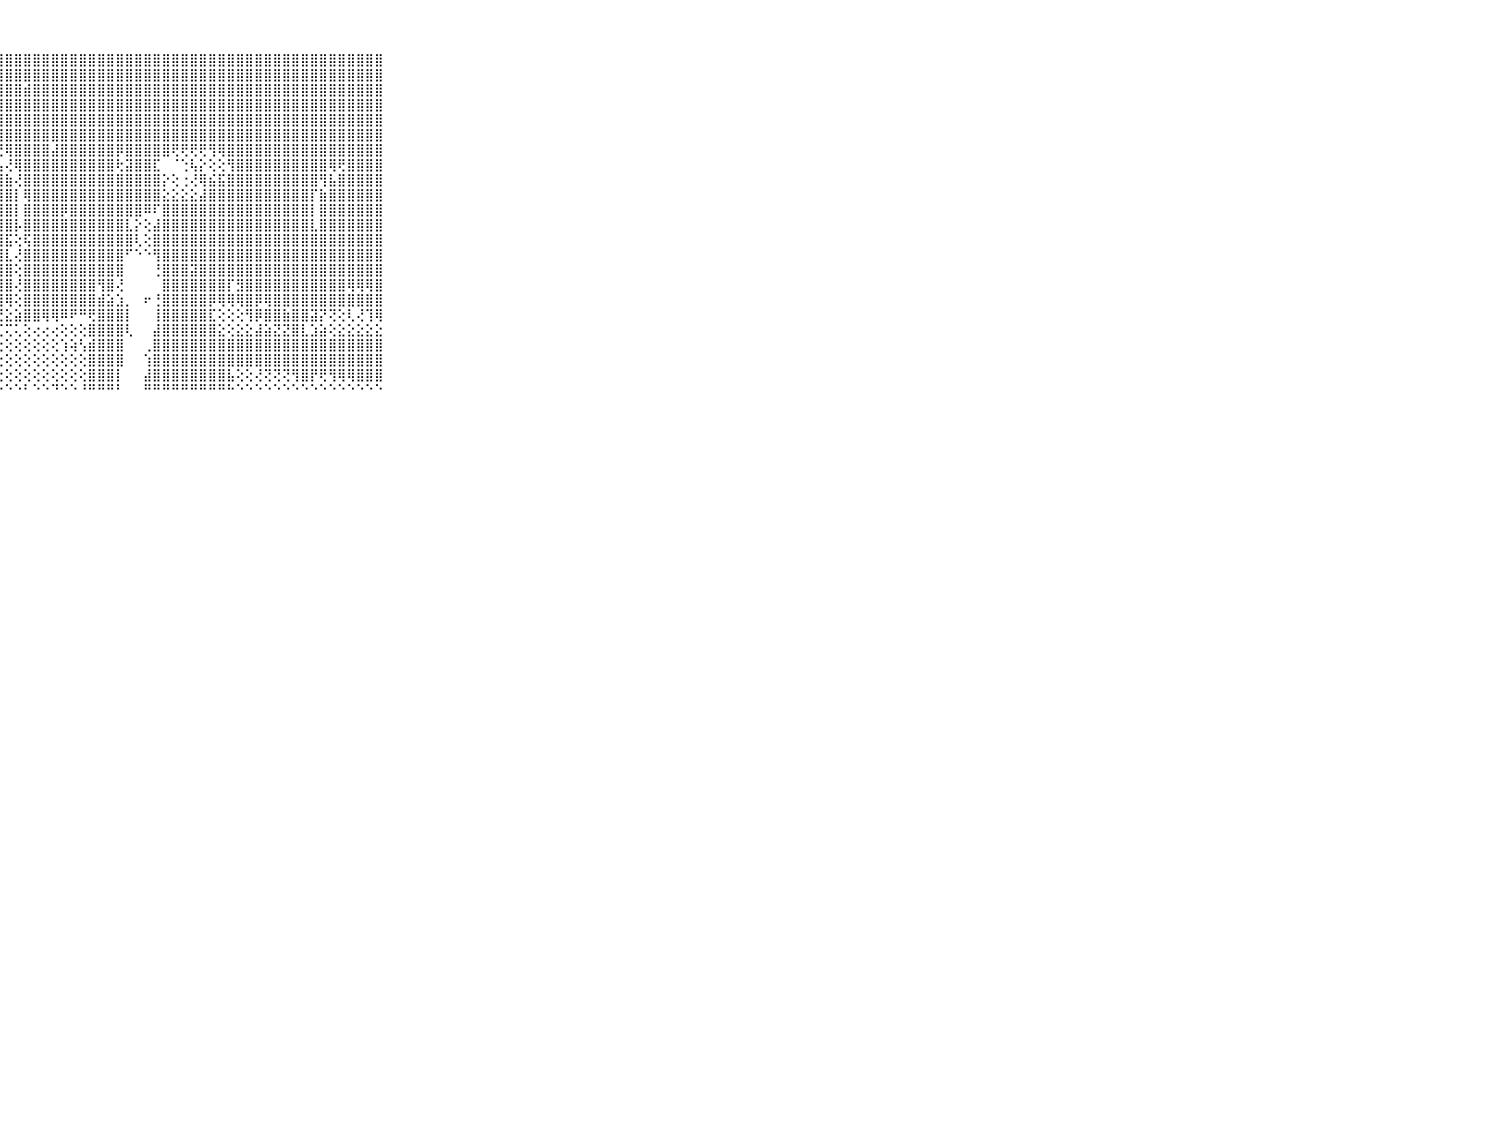

⠀⠀⠀⠀⠀⠀⠀⠀⠀⠀⠀⢻⢿⡾⣿⣿⢿⣿⣿⣿⣿⣿⣿⣿⣿⣿⣿⣿⣿⣿⣿⣿⣿⣿⣿⣿⣿⣿⣿⣿⣿⣿⣿⣿⣿⣿⣿⣿⣿⣿⣿⣿⣿⣿⣿⣿⣿⣿⣿⣿⣿⣿⣿⣿⣿⣿⣿⣿⣿⠀⠀⠀⠀⠀⠀⠀⠀⠀⠀⠀⠀
⠀⠀⠀⠀⠀⠀⠀⠀⠀⠀⠀⢝⣿⣿⣿⣿⣿⣿⣷⣿⣿⣯⣿⣿⣟⣿⣿⢿⣿⣿⣿⣿⣿⣿⣿⣿⣿⣿⣿⣿⣿⣿⣿⣿⣿⣿⣿⣿⣿⣿⣿⣿⣿⣿⣿⣿⣿⣿⣿⣿⣿⣿⣿⣿⣿⣿⣿⣿⣿⠀⠀⠀⠀⠀⠀⠀⠀⠀⠀⠀⠀
⠀⠀⠀⠀⠀⠀⠀⠀⠀⠀⠀⣿⣾⣿⣿⣿⣿⣿⣻⣿⣿⣿⣿⣿⣿⣿⣿⣿⣿⣿⣾⣿⣿⣿⣿⣿⣿⣿⣿⣿⣿⣿⣿⣿⣿⣿⣿⣿⣿⣿⣿⣿⣿⣿⣿⣿⣿⣿⣿⣿⣿⣿⣿⣿⣿⣿⣿⣿⣿⠀⠀⠀⠀⠀⠀⠀⠀⠀⠀⠀⠀
⠀⠀⠀⠀⠀⠀⠀⠀⠀⠀⠀⣿⣿⣿⣿⣿⣿⣿⣿⣿⣿⣿⣿⣿⣿⣿⣿⣿⣿⣿⣿⣿⣿⣿⣿⣿⣿⣿⣿⣿⣿⣿⣿⣿⣿⣿⣿⣿⣿⣿⣿⣿⣿⣿⣿⣿⣿⣿⣿⣿⣿⣿⣿⣿⣿⣿⣿⣿⣿⠀⠀⠀⠀⠀⠀⠀⠀⠀⠀⠀⠀
⠀⠀⠀⠀⠀⠀⠀⠀⠀⠀⠀⣿⢻⢿⣿⣿⣿⣿⡿⣿⣿⣿⣿⣿⣿⣿⣿⣿⣿⣿⣿⣿⣿⣿⣿⣿⣿⣿⣿⣿⣿⣿⣿⣿⣿⣿⣿⣿⣿⣿⣿⣿⣿⣿⣿⣿⣿⣿⣿⣿⣿⣿⣿⣿⣿⣿⣿⣿⣿⠀⠀⠀⠀⠀⠀⠀⠀⠀⠀⠀⠀
⠀⠀⠀⠀⠀⠀⠀⠀⠀⠀⠀⡏⢟⢗⣏⣿⢾⢻⢝⢝⢕⣕⣕⢜⢝⢻⢿⣿⣿⣿⣿⣿⣿⣿⣿⣿⣿⣿⣿⣿⣿⣿⣿⣿⣿⣿⣿⣿⣿⣿⣿⣿⣿⣿⣿⣿⣿⣿⣿⣿⣿⣿⣿⣿⣿⣿⣿⣿⣿⠀⠀⠀⠀⠀⠀⠀⠀⠀⠀⠀⠀
⠀⠀⠀⠀⠀⠀⠀⠀⠀⠀⠀⢞⢫⣿⢟⢟⢗⢖⢖⢖⢲⢦⢕⢝⢳⣵⡕⢝⢿⣿⣿⣿⣿⣼⣿⣿⣿⣿⣿⣿⡿⣿⣿⣿⣿⣿⢟⢟⢟⢟⢻⢿⣿⣿⣿⣿⣿⣿⣿⣿⣿⣿⣿⣿⣿⣿⣿⣿⣿⠀⠀⠀⠀⠀⠀⠀⠀⠀⠀⠀⠀
⠀⠀⠀⠀⠀⠀⠀⠀⠀⠀⠀⢱⣿⢇⢕⢕⢕⢕⢕⢕⢕⢕⢕⢕⢕⢜⢻⣧⢜⢿⣿⣿⣿⣿⣿⣿⣿⣿⣿⣿⢗⣽⣿⣿⣏⠀⠈⢑⢧⡕⢕⢕⢻⣿⣿⣿⣿⣿⣿⣿⣿⣿⣿⢿⢟⣿⣿⣿⣿⠀⠀⠀⠀⠀⠀⠀⠀⠀⠀⠀⠀
⠀⠀⠀⠀⠀⠀⠀⠀⠀⠀⠀⣾⣿⣿⣿⣿⣷⣿⣷⣧⣧⣧⣵⣱⣇⣱⡕⣻⣷⢜⣿⣿⣿⣿⣿⣿⣿⣿⣿⣿⣿⣿⣿⣿⣿⡕⢕⢐⢜⢿⣮⣯⣿⣿⣿⣿⣿⣿⣿⣿⣿⣿⢻⣧⣿⣿⣿⣿⣿⠀⠀⠀⠀⠀⠀⠀⠀⠀⠀⠀⠀
⠀⠀⠀⠀⠀⠀⠀⠀⠀⠀⠀⣿⣿⣿⣿⣿⣿⣿⣿⣿⣿⣿⣿⣿⣿⣿⣿⣿⣿⡇⢿⣿⣿⣿⣿⣿⣿⣿⣿⣿⣿⣿⣿⣿⣿⣕⣕⣕⣕⣼⣿⣿⣿⣿⣿⣿⣿⣿⣿⣿⣿⡏⣷⣿⣿⣿⣿⣿⣿⠀⠀⠀⠀⠀⠀⠀⠀⠀⠀⠀⠀
⠀⠀⠀⠀⠀⠀⠀⠀⠀⠀⠀⣿⣿⣿⣿⣿⣿⣿⣿⣿⣿⣿⣿⣿⣿⣿⣿⣿⣿⡇⣿⣿⣿⣿⡿⣿⣿⣿⣿⣿⣿⣿⣿⠿⠏⣿⣿⣿⣿⣿⣿⣿⣿⣿⣿⣿⣿⣿⣿⣿⣿⡇⣿⣿⣿⣿⣿⣿⣿⠀⠀⠀⠀⠀⠀⠀⠀⠀⠀⠀⠀
⠀⠀⠀⠀⠀⠀⠀⠀⠀⠀⠀⣿⣿⣿⣿⣿⣿⣿⣿⣿⣿⣿⣿⣿⣿⣿⣿⣿⣿⡧⣿⣿⣿⣿⣿⣿⣿⣿⣿⣿⣿⣇⡕⢕⣼⣿⣿⣿⣿⣿⣿⣿⣿⣿⣿⣿⣿⣿⣿⣿⣿⣇⣿⣿⣿⣿⣿⣿⣿⠀⠀⠀⠀⠀⠀⠀⠀⠀⠀⠀⠀
⠀⠀⠀⠀⠀⠀⠀⠀⠀⠀⠀⣿⣿⣿⣿⣿⣿⣿⣿⣿⣿⣿⣿⣿⣿⣿⣿⣿⣯⢕⢯⣿⣿⣿⣿⣿⣿⣿⣿⣿⣿⣿⢇⢕⣿⣿⣿⣿⣿⣿⣿⣿⣿⣿⣿⣿⣿⣿⣿⣿⣿⣿⣿⣿⣿⣿⣿⣿⣿⠀⠀⠀⠀⠀⠀⠀⠀⠀⠀⠀⠀
⠀⠀⠀⠀⠀⠀⠀⠀⠀⠀⠀⣿⣿⣿⣿⣿⣿⣿⣿⣿⣿⣿⣿⣿⣿⣿⣿⣿⣇⢜⣿⣿⣿⣿⣿⣿⣿⣿⣿⣿⣿⠋⠑⠑⢻⣿⣿⣿⣿⣿⣿⣿⣿⣿⣿⣿⣿⣿⣿⣿⣿⣿⣿⣿⣿⣿⣿⣿⣿⠀⠀⠀⠀⠀⠀⠀⠀⠀⠀⠀⠀
⠀⠀⠀⠀⠀⠀⠀⠀⠀⠀⠀⣿⣿⣿⣿⣿⣿⣿⣿⣿⣿⣿⣿⣿⣿⣿⣿⣿⣿⢕⣿⣿⣿⣿⣿⣿⣿⣿⣿⣿⣿⠀⠀⠀⢘⣿⣿⣿⣽⣿⣿⣿⣿⣿⣿⣿⣿⣿⣿⣿⣿⣿⣿⣿⣿⣿⣿⣿⣿⠀⠀⠀⠀⠀⠀⠀⠀⠀⠀⠀⠀
⠀⠀⠀⠀⠀⠀⠀⠀⠀⠀⠀⣿⣿⣿⣿⣿⣿⣿⣿⣿⣿⣿⣿⣿⣿⣿⣿⣿⣿⢜⣿⣿⣿⣿⣿⣿⣿⣿⢻⣿⢜⠀⠀⠀⠀⣿⣿⣿⣿⣿⣿⣿⡏⣻⣿⣿⣿⣿⣿⣿⣿⣿⣿⣿⣿⢿⢿⢿⣿⠀⠀⠀⠀⠀⠀⠀⠀⠀⠀⠀⠀
⠀⠀⠀⠀⠀⠀⠀⠀⠀⠀⠀⣿⣿⣿⣿⣿⣿⣿⣿⣿⣿⣿⣿⣿⣿⣿⣿⣿⢿⢕⣿⣿⣿⣿⣿⣿⣿⣿⣾⣵⣱⡀⠀⠖⢘⣿⣿⣿⣿⣿⡿⢿⢿⢿⣿⡿⢿⣿⣿⣿⣿⣿⣿⣿⣿⣿⣿⣿⣿⠀⠀⠀⠀⠀⠀⠀⠀⠀⠀⠀⠀
⠀⠀⠀⠀⠀⠀⠀⠀⠀⠀⠀⣿⣿⣿⣿⣿⣿⣷⣵⣵⣵⣷⢿⣿⣯⣽⣵⣜⣕⣵⣿⣿⢿⢿⠿⠟⠛⢟⣿⣿⣿⡇⠀⠀⢸⣿⣿⣿⣿⣿⣏⢕⢕⢕⢻⡿⣿⣿⣷⣿⣿⣽⡝⢝⢕⢇⢜⢹⢿⠀⠀⠀⠀⠀⠀⠀⠀⠀⠀⠀⠀
⠀⠀⠀⠀⠀⠀⠀⠀⠀⠀⠀⣿⣿⣿⣿⣿⣿⣿⣿⢿⠿⠿⢟⢟⢛⢟⢝⢍⢍⢅⢕⢔⢔⢔⢕⢕⢕⣿⣿⣿⣿⢇⠀⠀⣼⣿⣿⣿⣿⣿⣿⣕⢕⣕⣕⣼⣵⣝⣝⣿⣇⣱⣵⢕⣕⣕⣕⣕⣕⠀⠀⠀⠀⠀⠀⠀⠀⠀⠀⠀⠀
⠀⠀⠀⠀⠀⠀⠀⠀⠀⠀⠀⠙⢙⢍⢍⢅⢕⢔⢕⢕⢕⢕⢕⢕⢕⢱⢜⢕⢕⢕⢕⢕⢕⢕⢱⢵⢣⣾⣿⣿⣿⠀⠀⢀⣿⣿⣿⣿⣿⣿⣿⣿⣿⣿⣿⣿⣿⣿⣿⣿⣿⣿⣿⣿⣿⣿⣿⣿⣿⠀⠀⠀⠀⠀⠀⠀⠀⠀⠀⠀⠀
⠀⠀⠀⠀⠀⠀⠀⠀⠀⠀⠀⢄⢅⢕⢕⢕⢕⢕⢕⢕⢕⢕⢕⢕⢕⢕⢕⢕⢕⢕⢕⢕⢕⢕⢕⢕⢕⣿⣿⣿⣿⠀⠀⢱⣿⣿⣿⣿⣿⣿⣿⣿⣿⣿⣿⣿⣿⣿⣿⣿⣿⣿⣿⣿⣿⣿⣿⣿⣿⠀⠀⠀⠀⠀⠀⠀⠀⠀⠀⠀⠀
⠀⠀⠀⠀⠀⠀⠀⠀⠀⠀⠀⠑⢕⢕⢕⢕⢕⢕⢕⢕⢕⢕⢕⢕⢕⢕⢕⢕⢕⢕⢕⢕⢕⢕⢕⢕⢕⣿⣿⣿⡇⠀⠀⣼⣿⣿⣿⣿⣿⣿⣿⣿⣧⢕⢕⢜⢝⢝⢝⢻⣿⡟⢟⢻⢿⢿⣿⣿⣿⠀⠀⠀⠀⠀⠀⠀⠀⠀⠀⠀⠀
⠀⠀⠀⠀⠀⠀⠀⠀⠀⠀⠀⠑⠑⠑⠑⠑⠑⠑⠑⠑⠑⠑⠑⠑⠑⠑⠑⠑⠑⠑⠃⠑⠑⠙⠑⠑⠘⠛⠛⠛⠃⠀⠀⠛⠛⠛⠛⠛⠛⠛⠛⠛⠓⠑⠑⠑⠑⠑⠑⠑⠑⠑⠑⠑⠑⠑⠑⠑⠑⠀⠀⠀⠀⠀⠀⠀⠀⠀⠀⠀⠀